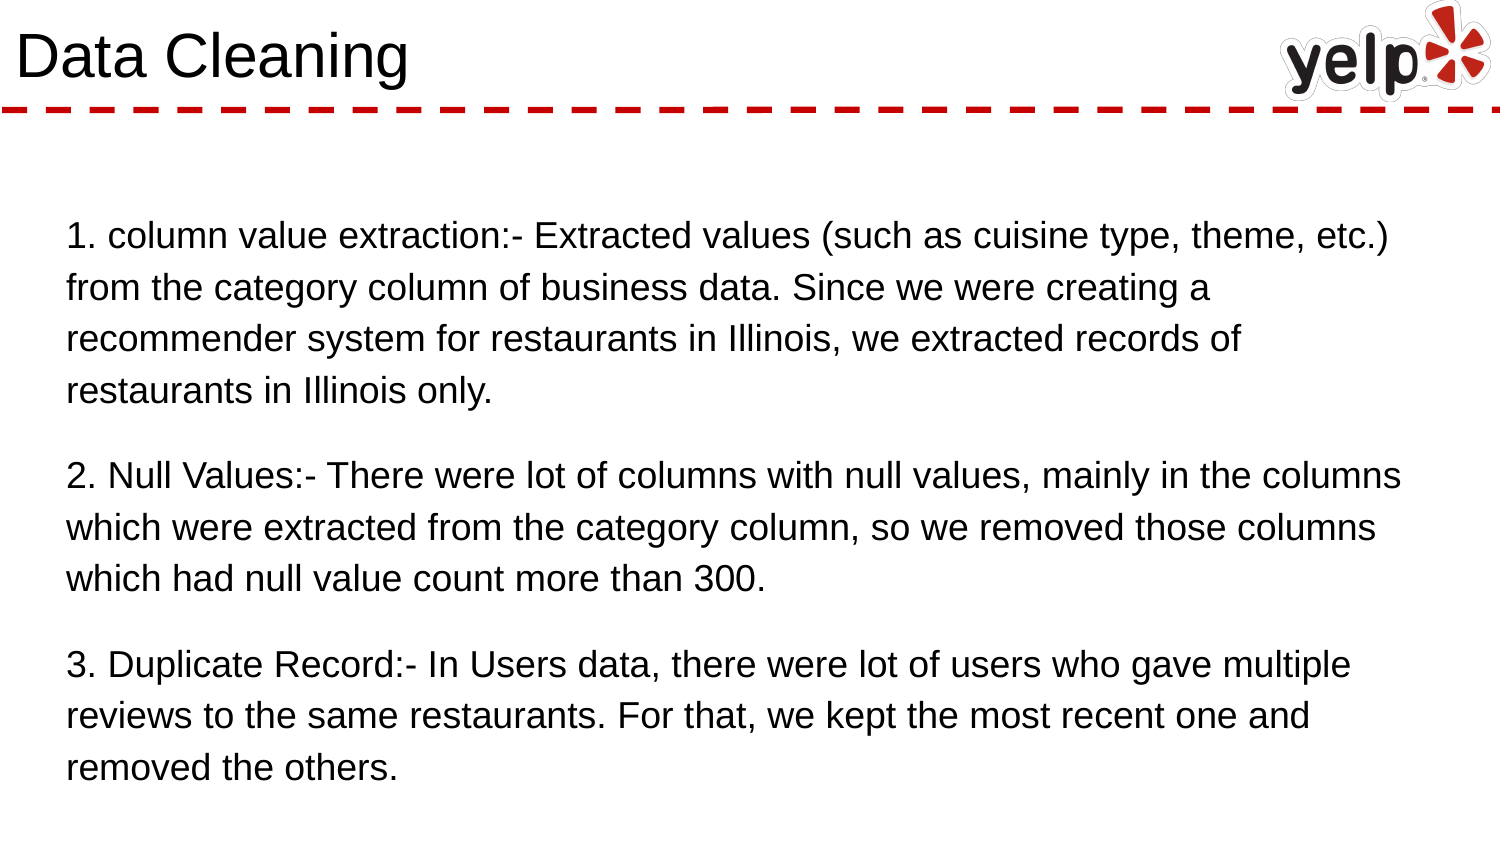

# Data Cleaning
1. column value extraction:- Extracted values (such as cuisine type, theme, etc.) from the category column of business data. Since we were creating a recommender system for restaurants in Illinois, we extracted records of restaurants in Illinois only.
2. Null Values:- There were lot of columns with null values, mainly in the columns which were extracted from the category column, so we removed those columns which had null value count more than 300.
3. Duplicate Record:- In Users data, there were lot of users who gave multiple reviews to the same restaurants. For that, we kept the most recent one and removed the others.